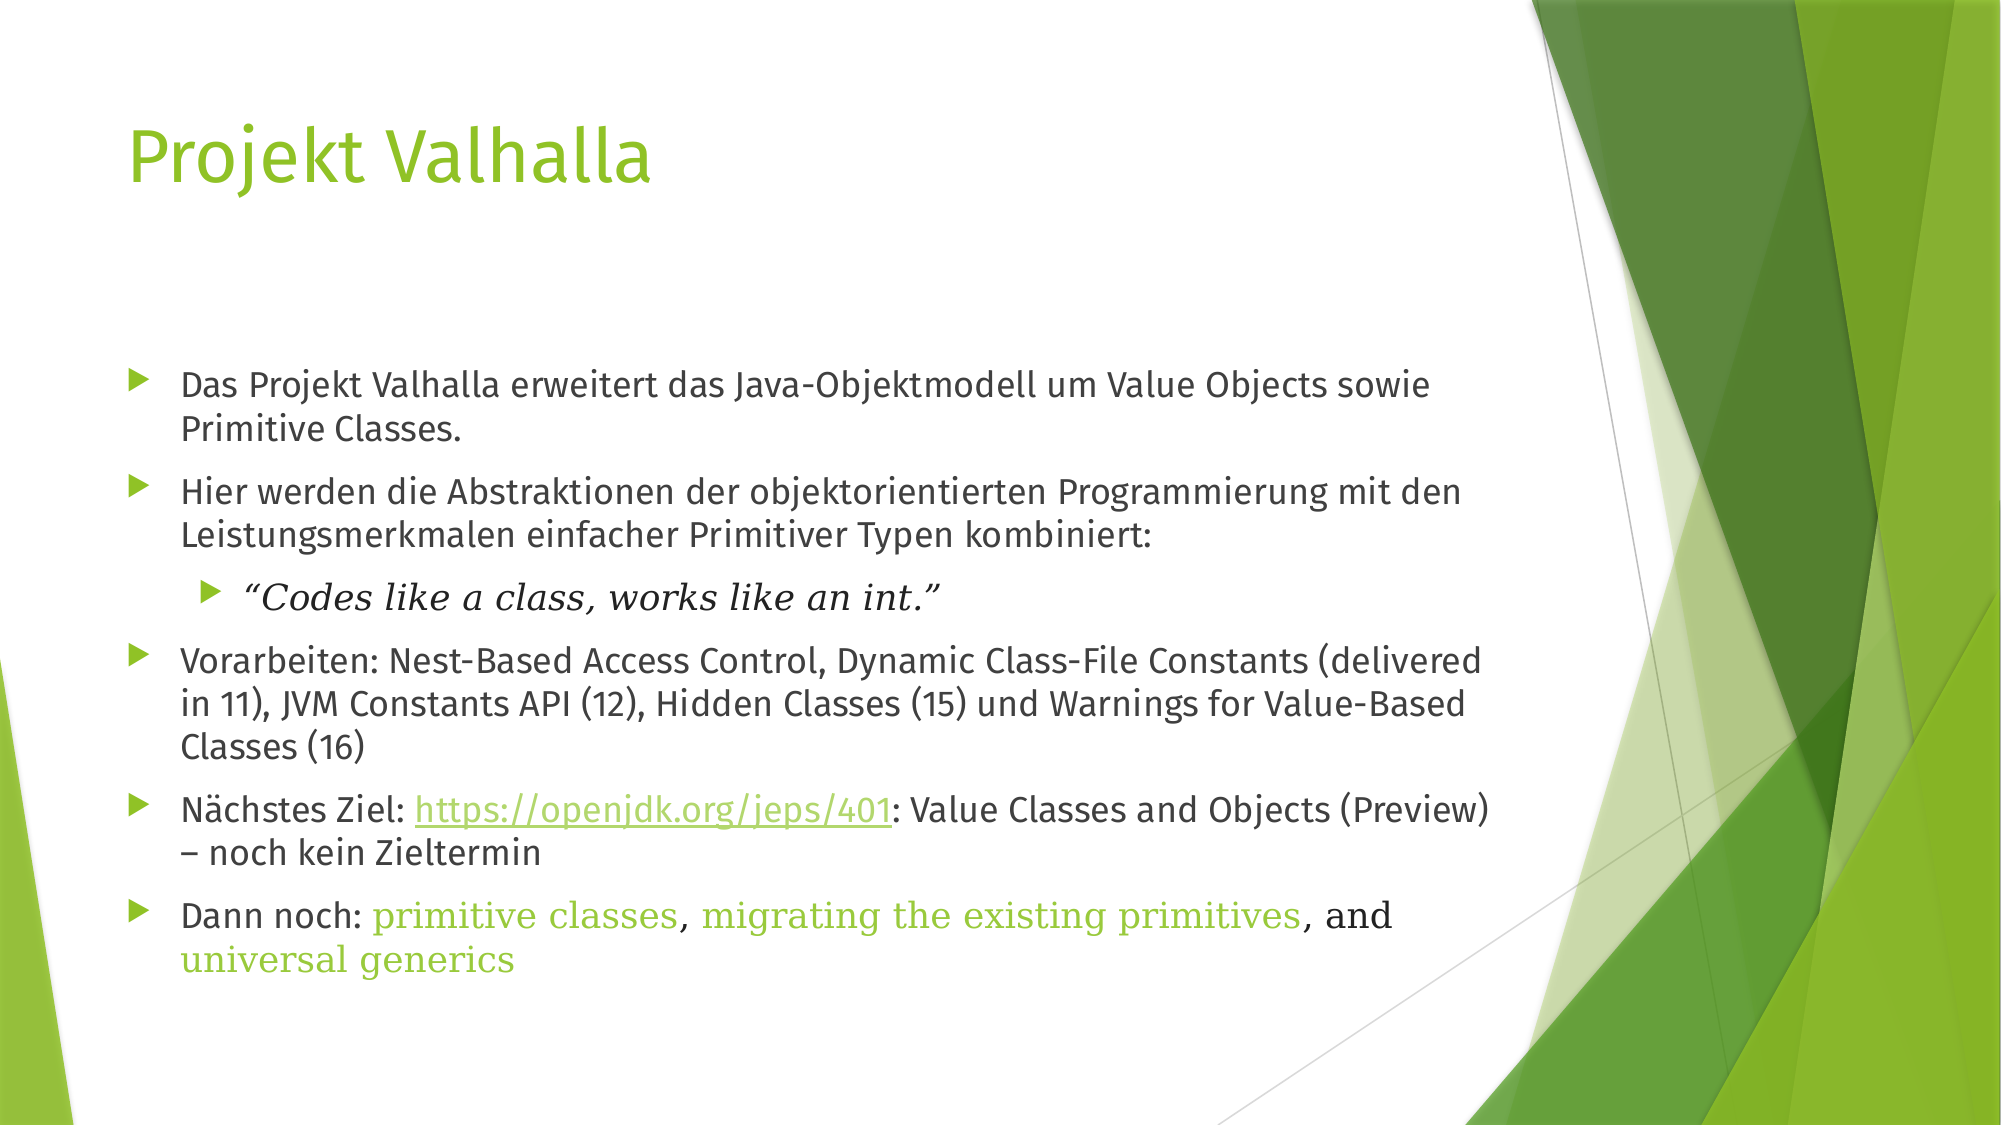

# Projekt Valhalla
Das Projekt Valhalla erweitert das Java-Objektmodell um Value Objects sowie Primitive Classes.
Hier werden die Abstraktionen der objektorientierten Programmierung mit den Leistungsmerkmalen einfacher Primitiver Typen kombiniert:
“Codes like a class, works like an int.”
Vorarbeiten: Nest-Based Access Control, Dynamic Class-File Constants (delivered in 11), JVM Constants API (12), Hidden Classes (15) und Warnings for Value-Based Classes (16)
Nächstes Ziel: https://openjdk.org/jeps/401: Value Classes and Objects (Preview) – noch kein Zieltermin
Dann noch: primitive classes, migrating the existing primitives, and universal generics